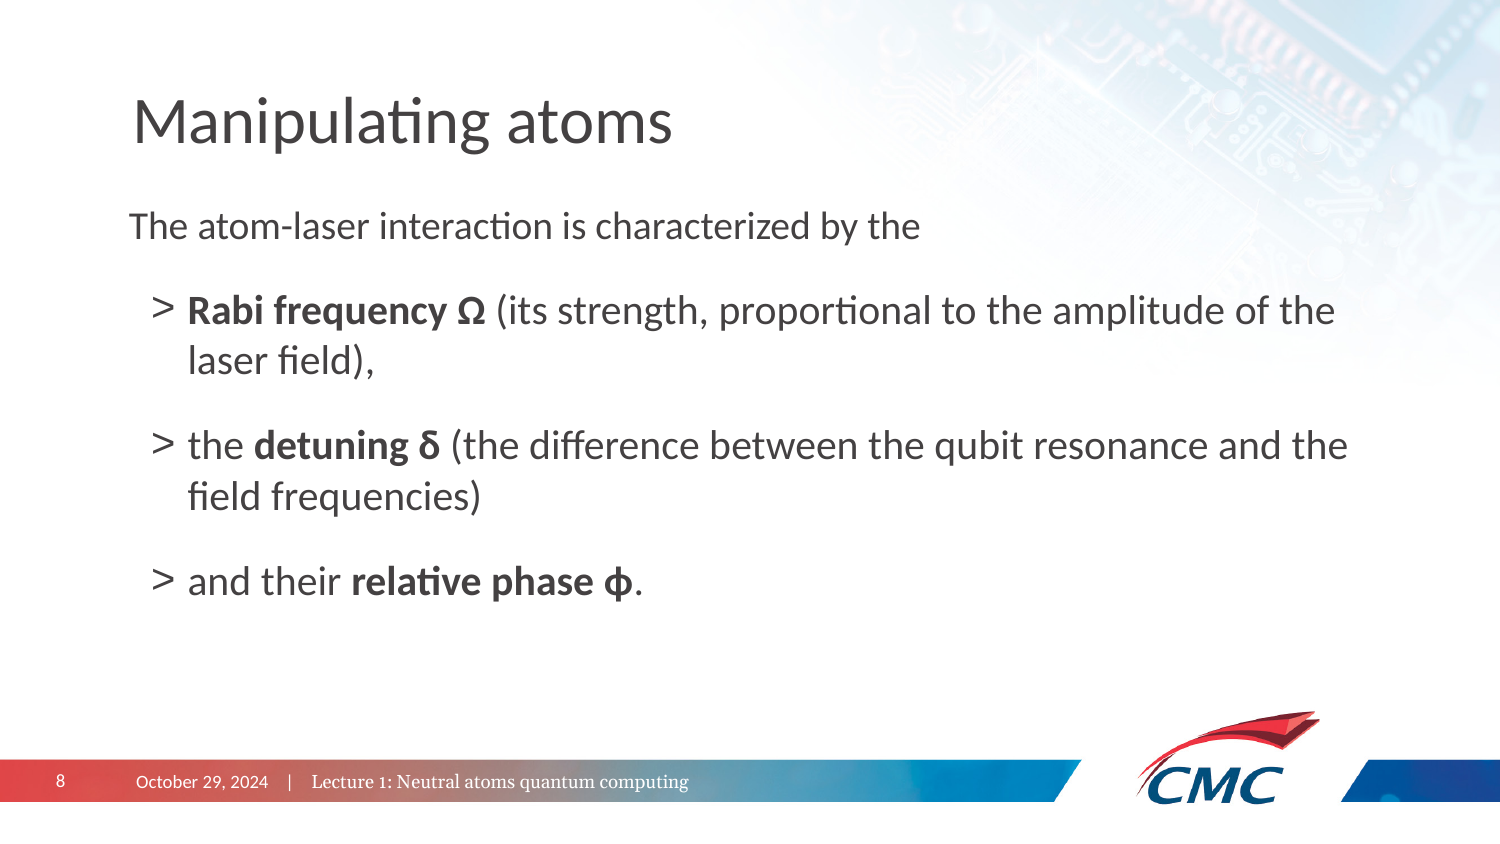

# Manipulating atoms
The atom-laser interaction is characterized by the
Rabi frequency Ω (its strength, proportional to the amplitude of the laser field),
the detuning δ (the difference between the qubit resonance and the field frequencies)
and their relative phase ϕ.
October 29, 2024    |    Lecture 1: Neutral atoms quantum computing
8